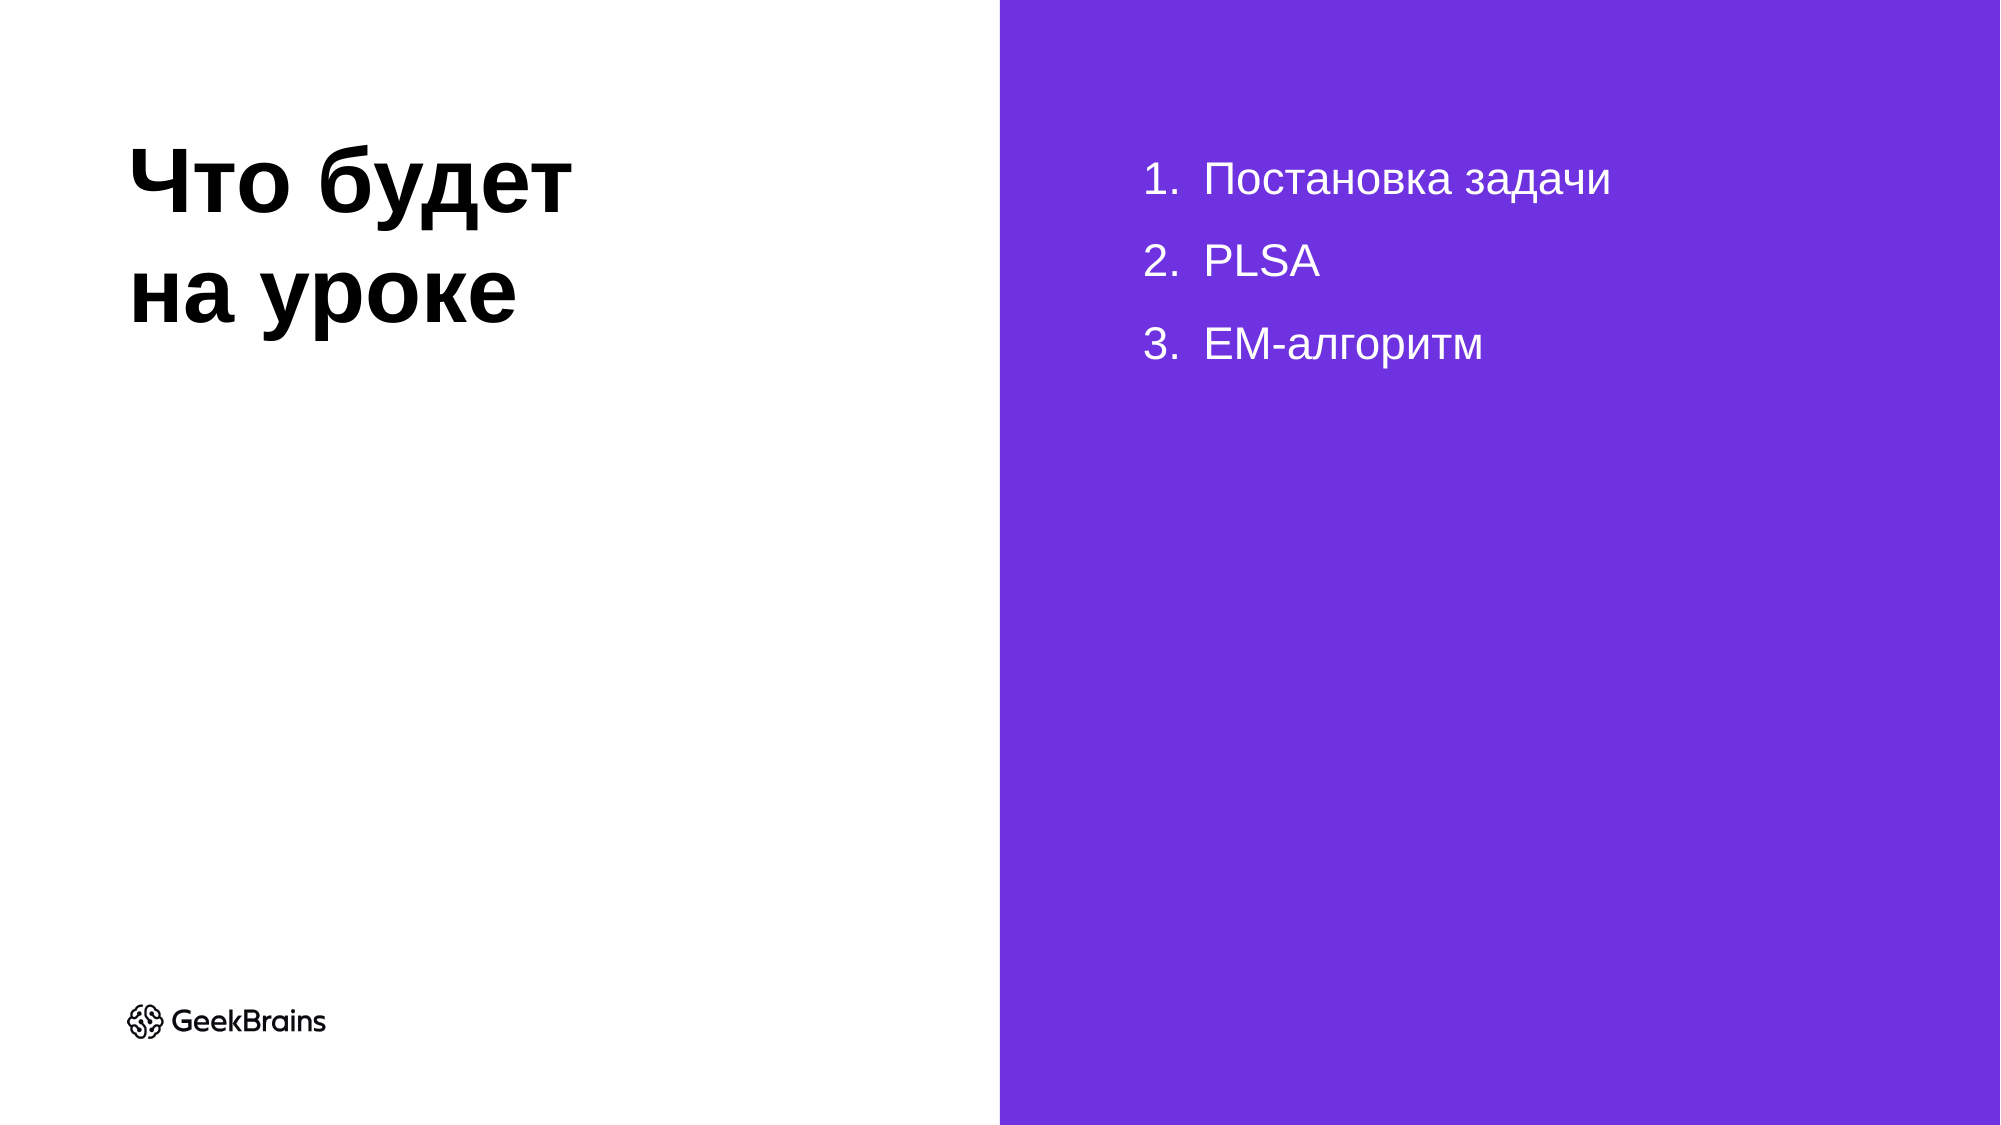

Что будет на уроке
Постановка задачи
PLSA
EM-алгоритм